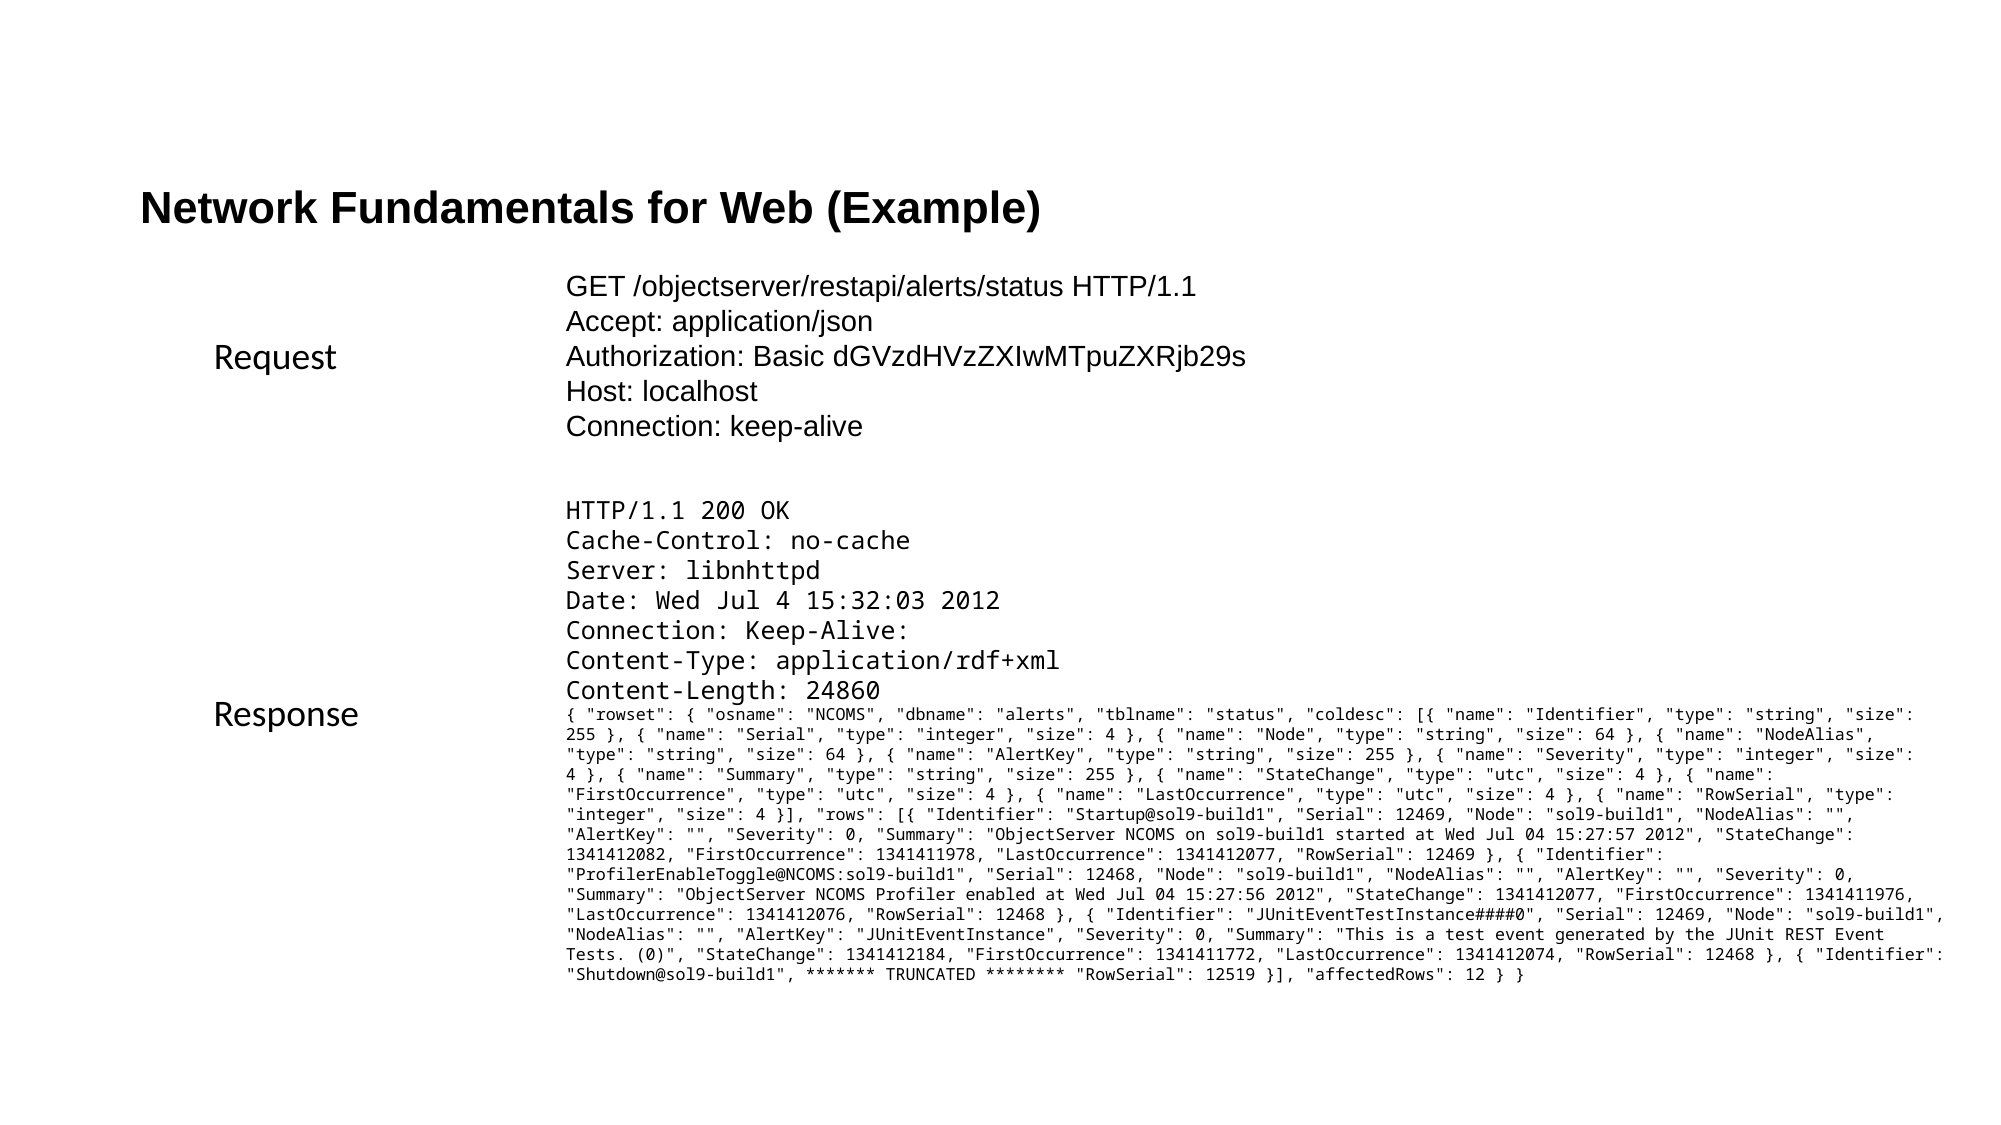

# Network Fundamentals for Web (Example)
GET /objectserver/restapi/alerts/status HTTP/1.1
Accept: application/json
Authorization: Basic dGVzdHVzZXIwMTpuZXRjb29s
Host: localhost
Connection: keep-alive
Request
HTTP/1.1 200 OK
Cache-Control: no-cache
Server: libnhttpd
Date: Wed Jul 4 15:32:03 2012
Connection: Keep-Alive:
Content-Type: application/rdf+xml
Content-Length: 24860
{ "rowset": { "osname": "NCOMS", "dbname": "alerts", "tblname": "status", "coldesc": [{ "name": "Identifier", "type": "string", "size": 255 }, { "name": "Serial", "type": "integer", "size": 4 }, { "name": "Node", "type": "string", "size": 64 }, { "name": "NodeAlias", "type": "string", "size": 64 }, { "name": "AlertKey", "type": "string", "size": 255 }, { "name": "Severity", "type": "integer", "size": 4 }, { "name": "Summary", "type": "string", "size": 255 }, { "name": "StateChange", "type": "utc", "size": 4 }, { "name": "FirstOccurrence", "type": "utc", "size": 4 }, { "name": "LastOccurrence", "type": "utc", "size": 4 }, { "name": "RowSerial", "type": "integer", "size": 4 }], "rows": [{ "Identifier": "Startup@sol9-build1", "Serial": 12469, "Node": "sol9-build1", "NodeAlias": "", "AlertKey": "", "Severity": 0, "Summary": "ObjectServer NCOMS on sol9-build1 started at Wed Jul 04 15:27:57 2012", "StateChange": 1341412082, "FirstOccurrence": 1341411978, "LastOccurrence": 1341412077, "RowSerial": 12469 }, { "Identifier": "ProfilerEnableToggle@NCOMS:sol9-build1", "Serial": 12468, "Node": "sol9-build1", "NodeAlias": "", "AlertKey": "", "Severity": 0, "Summary": "ObjectServer NCOMS Profiler enabled at Wed Jul 04 15:27:56 2012", "StateChange": 1341412077, "FirstOccurrence": 1341411976, "LastOccurrence": 1341412076, "RowSerial": 12468 }, { "Identifier": "JUnitEventTestInstance####0", "Serial": 12469, "Node": "sol9-build1", "NodeAlias": "", "AlertKey": "JUnitEventInstance", "Severity": 0, "Summary": "This is a test event generated by the JUnit REST Event Tests. (0)", "StateChange": 1341412184, "FirstOccurrence": 1341411772, "LastOccurrence": 1341412074, "RowSerial": 12468 }, { "Identifier": "Shutdown@sol9-build1", ******* TRUNCATED ******** "RowSerial": 12519 }], "affectedRows": 12 } }
Response